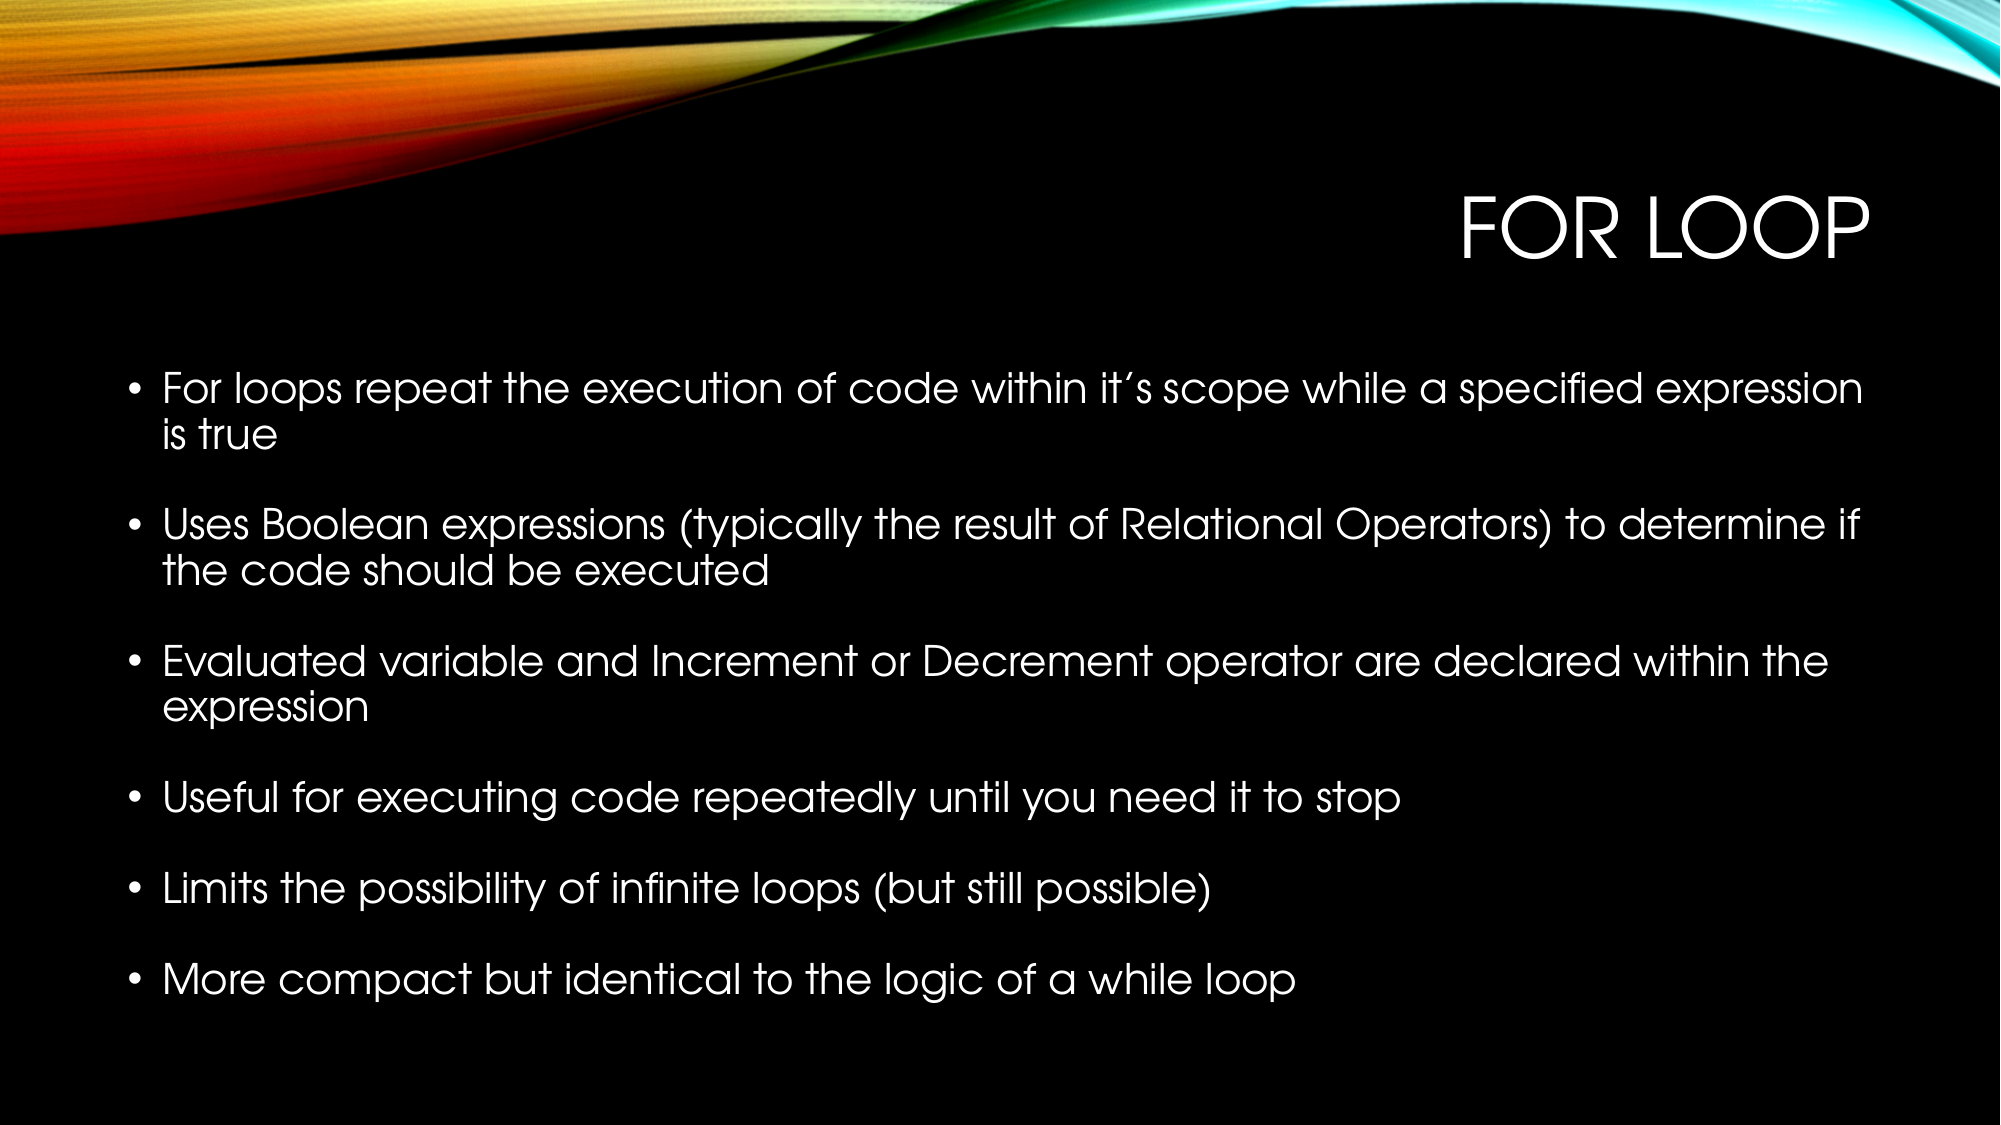

# For Loop
For loops repeat the execution of code within it’s scope while a specified expression is true

Uses Boolean expressions (typically the result of Relational Operators) to determine if the code should be executed

Evaluated variable and Increment or Decrement operator are declared within the expression

Useful for executing code repeatedly until you need it to stop

Limits the possibility of infinite loops (but still possible)

More compact but identical to the logic of a while loop